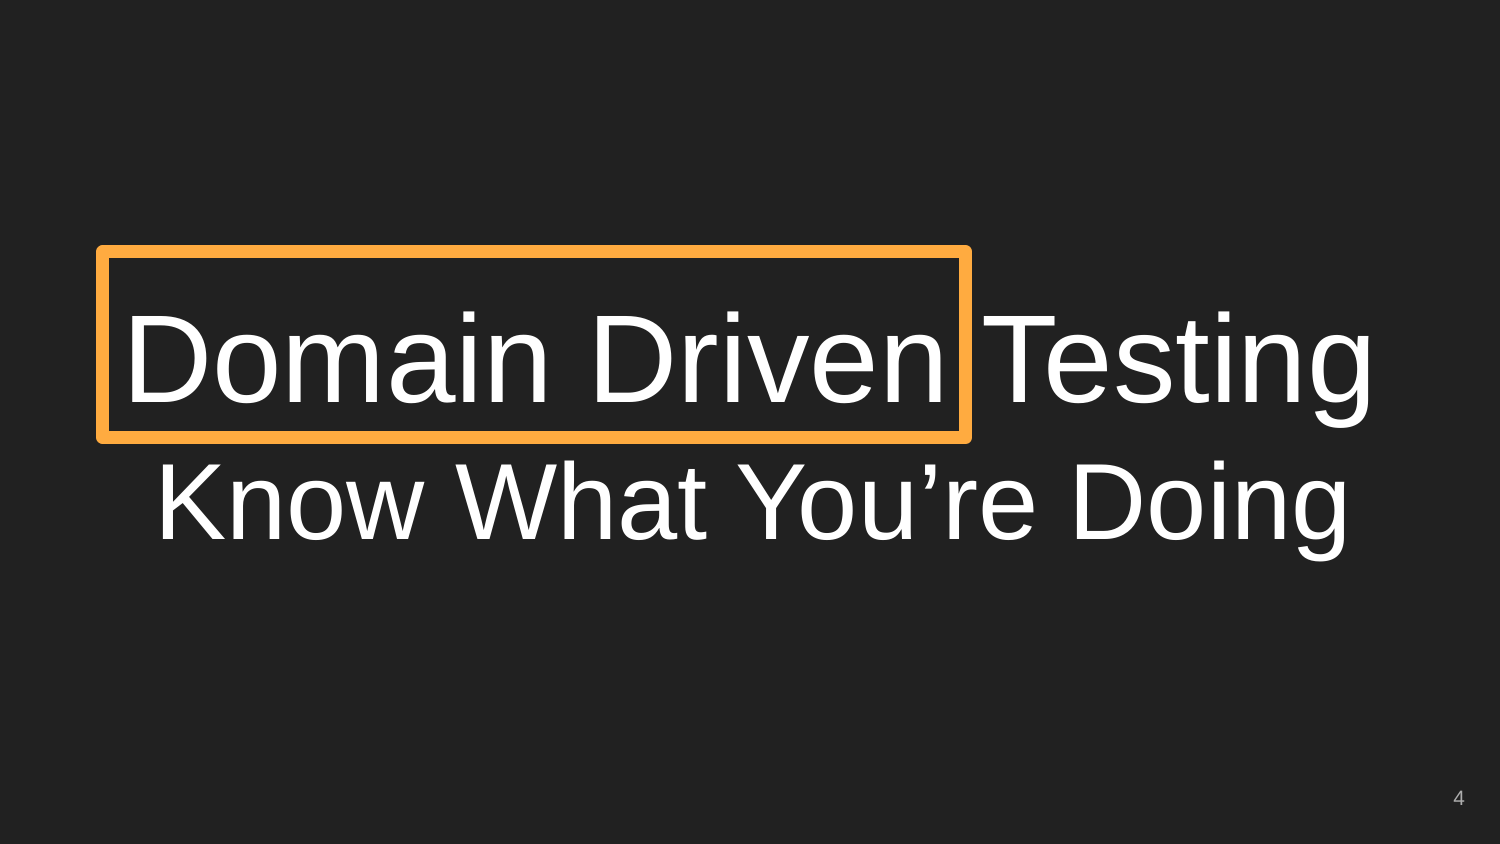

# Domain Driven Testing
Know What You’re Doing
4